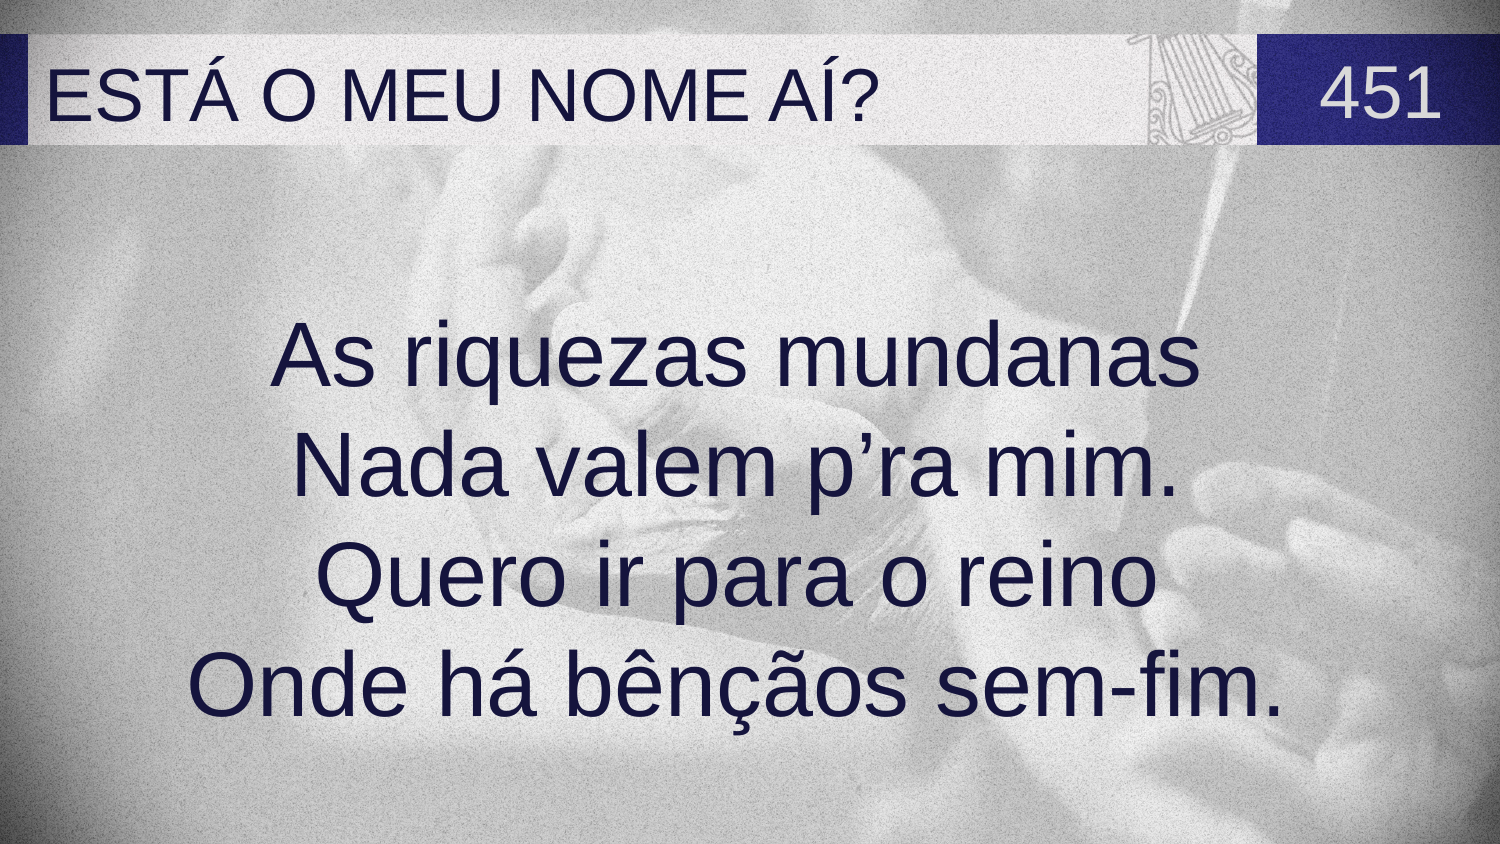

# ESTÁ O MEU NOME AÍ?
451
As riquezas mundanas
Nada valem p’ra mim.
Quero ir para o reino
Onde há bênçãos sem-fim.